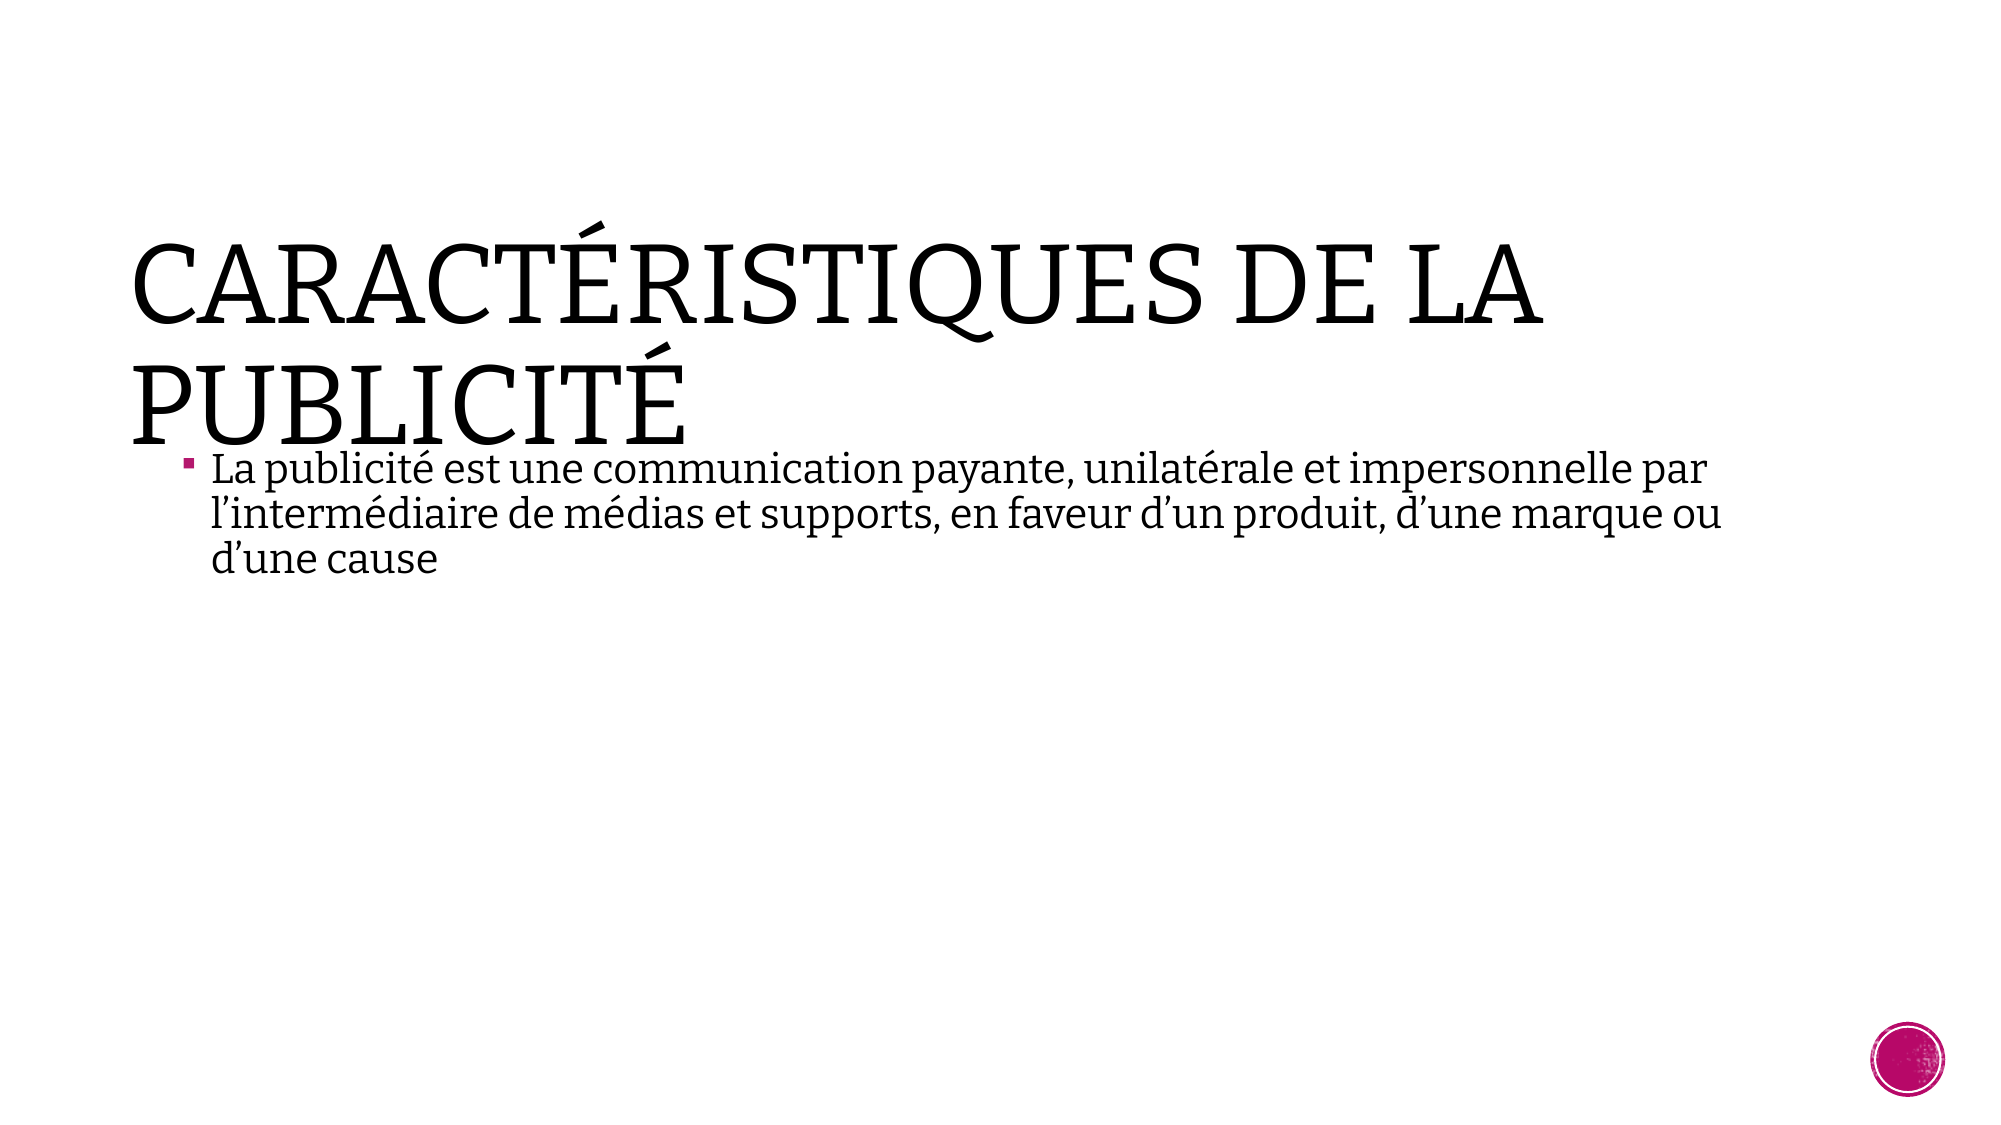

# Caractéristiques de la publicité
La publicité est une communication payante, unilatérale et impersonnelle par l’intermédiaire de médias et supports, en faveur d’un produit, d’une marque ou d’une cause